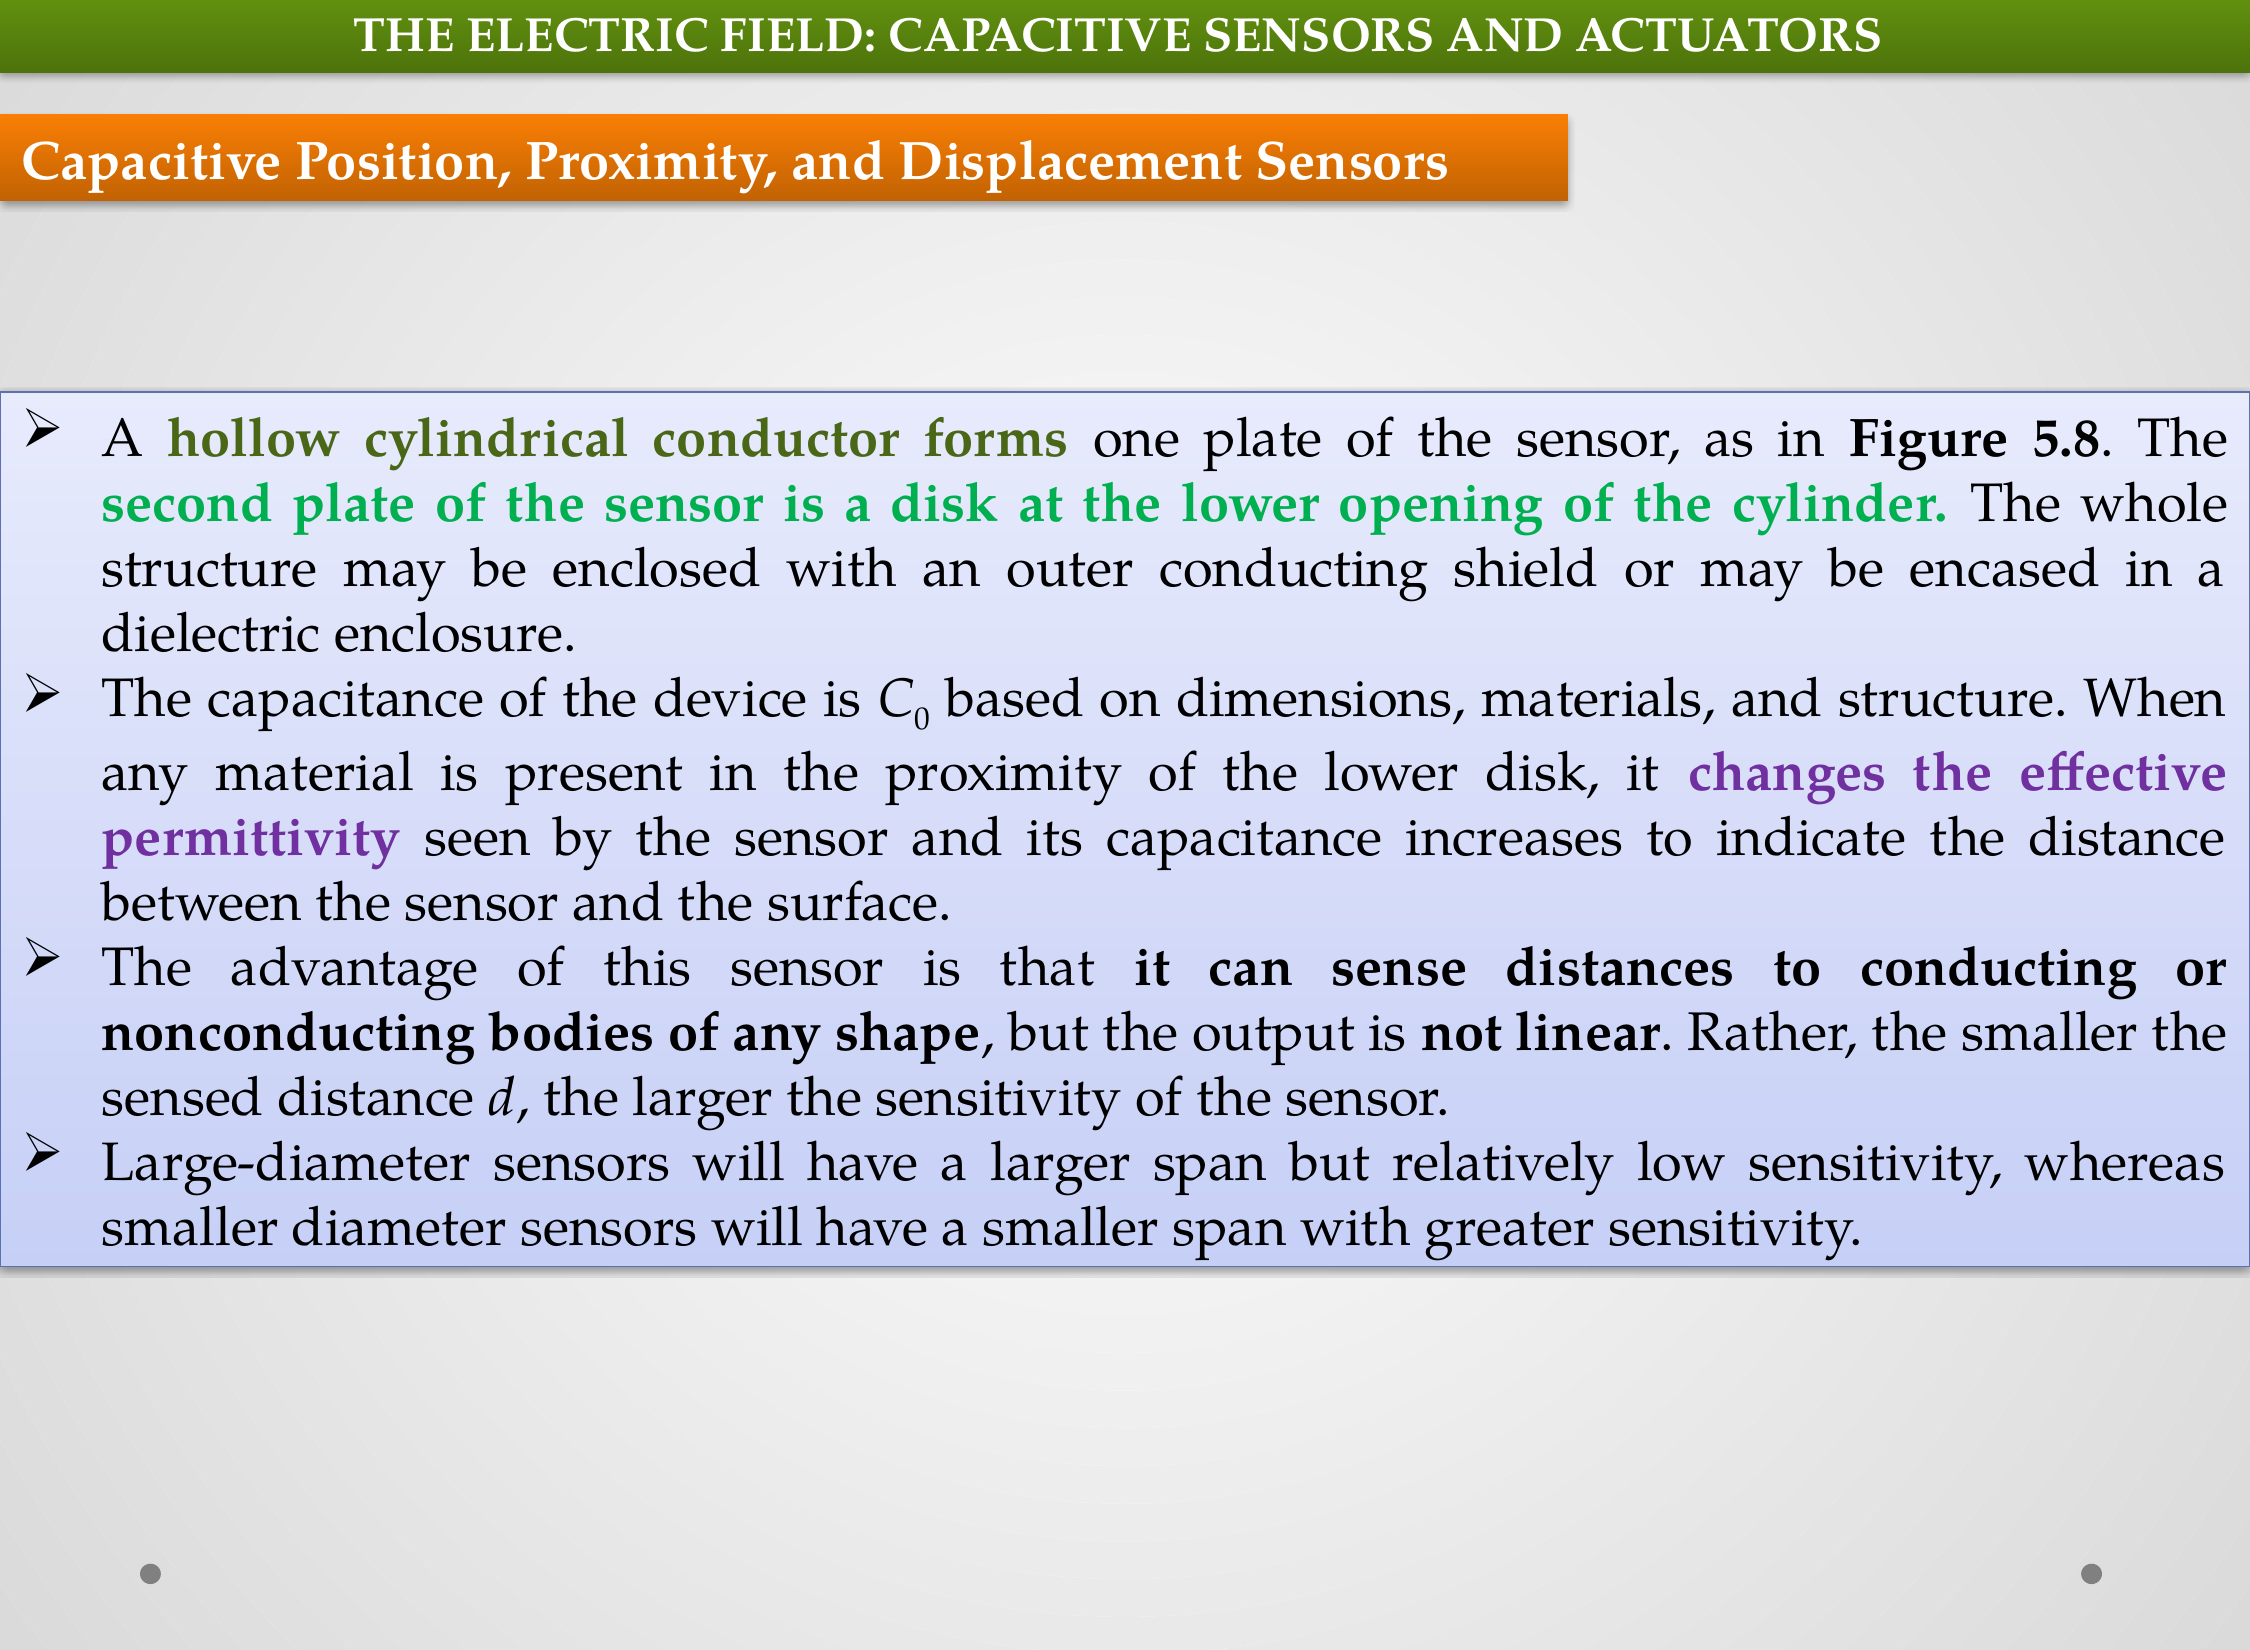

THE ELECTRIC FIELD: CAPACITIVE SENSORS AND ACTUATORS
Capacitive Position, Proximity, and Displacement Sensors
A hollow cylindrical conductor forms one plate of the sensor, as in Figure 5.8. The second plate of the sensor is a disk at the lower opening of the cylinder. The whole structure may be enclosed with an outer conducting shield or may be encased in a dielectric enclosure.
The capacitance of the device is C0 based on dimensions, materials, and structure. When any material is present in the proximity of the lower disk, it changes the effective permittivity seen by the sensor and its capacitance increases to indicate the distance between the sensor and the surface.
The advantage of this sensor is that it can sense distances to conducting or nonconducting bodies of any shape, but the output is not linear. Rather, the smaller the sensed distance d, the larger the sensitivity of the sensor.
Large-diameter sensors will have a larger span but relatively low sensitivity, whereas smaller diameter sensors will have a smaller span with greater sensitivity.